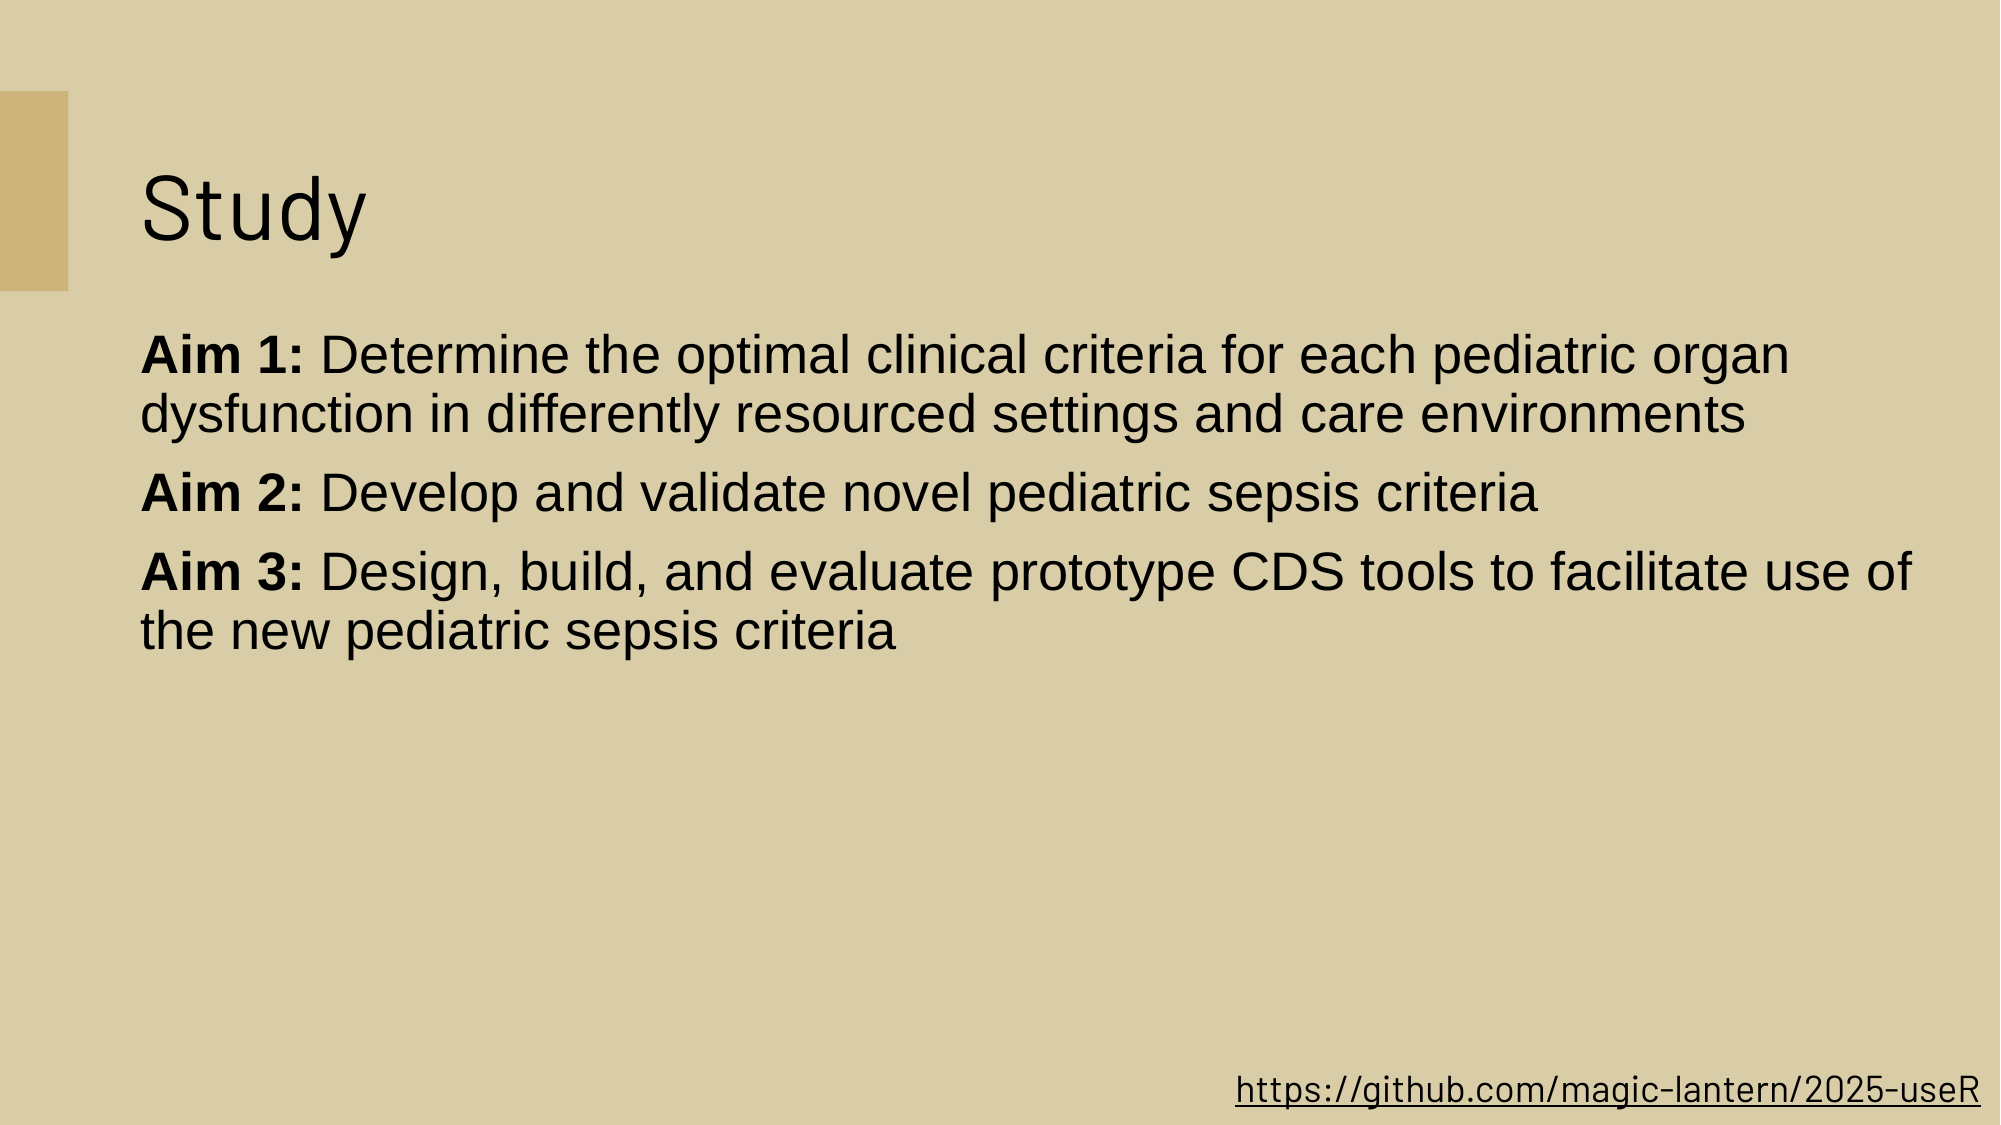

# Study
Aim 1: Determine the optimal clinical criteria for each pediatric organ dysfunction in differently resourced settings and care environments
Aim 2: Develop and validate novel pediatric sepsis criteria
Aim 3: Design, build, and evaluate prototype CDS tools to facilitate use of the new pediatric sepsis criteria

https://github.com/magic-lantern/2025-useR